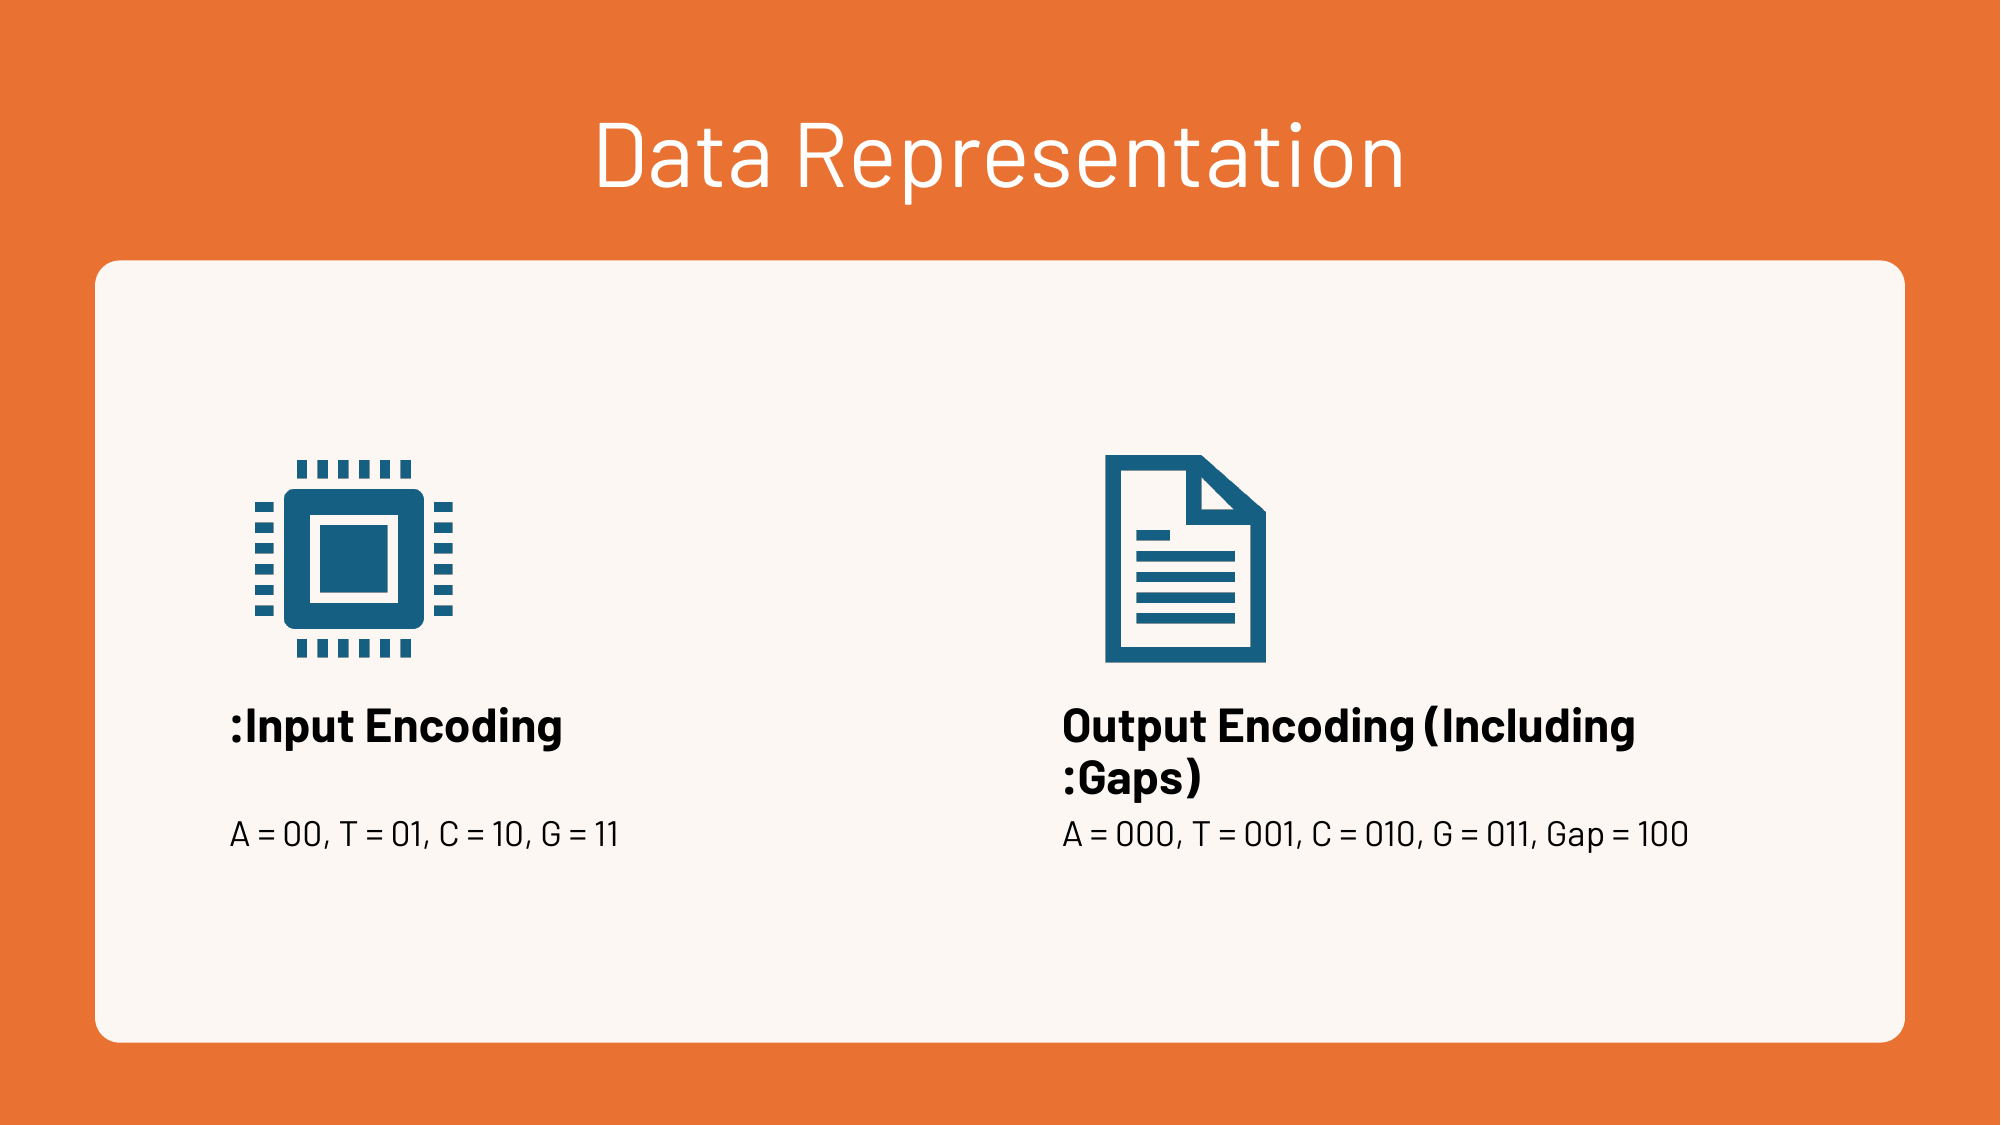

# Data Representation

Input Encoding:
A = 00, T = 01, C = 10, G = 11
Output Encoding (Including Gaps):
A = 000, T = 001, C = 010, G = 011, Gap = 100